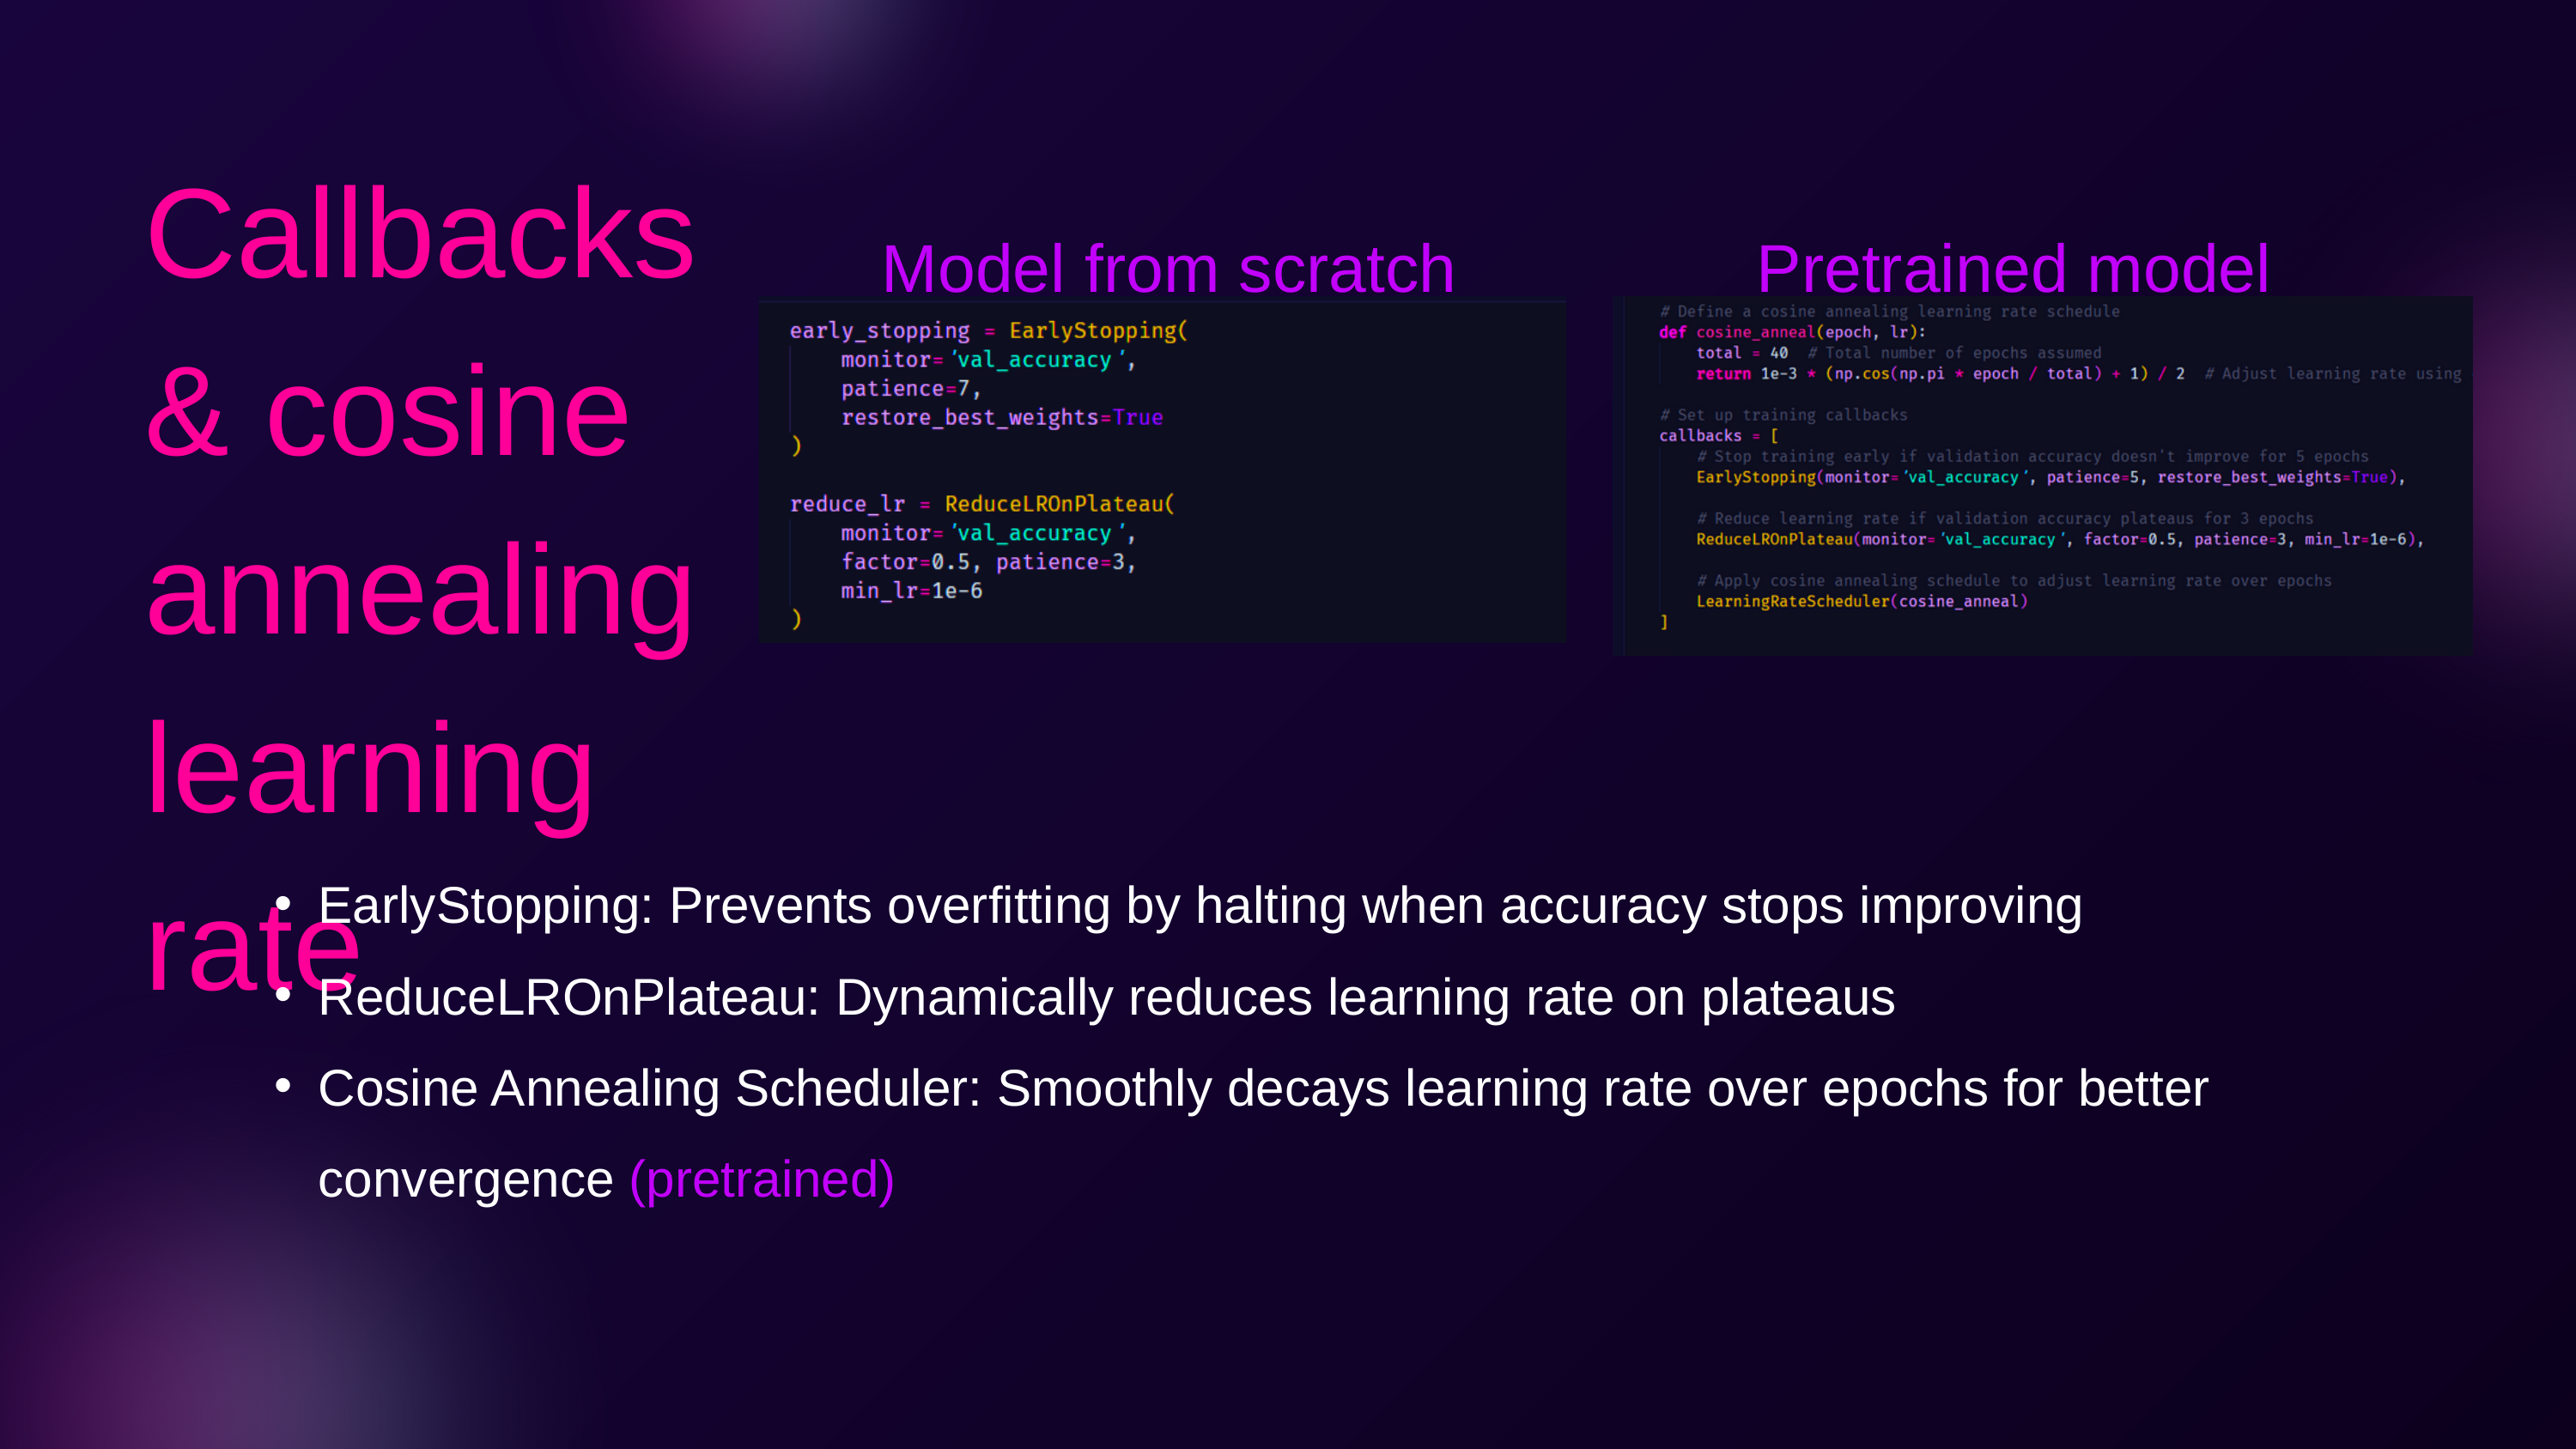

Callbacks & cosine annealing learning rate

Model from scratch
Pretrained model

EarlyStopping: Prevents overfitting by halting when accuracy stops improving
ReduceLROnPlateau: Dynamically reduces learning rate on plateaus
Cosine Annealing Scheduler: Smoothly decays learning rate over epochs for better convergence (pretrained)